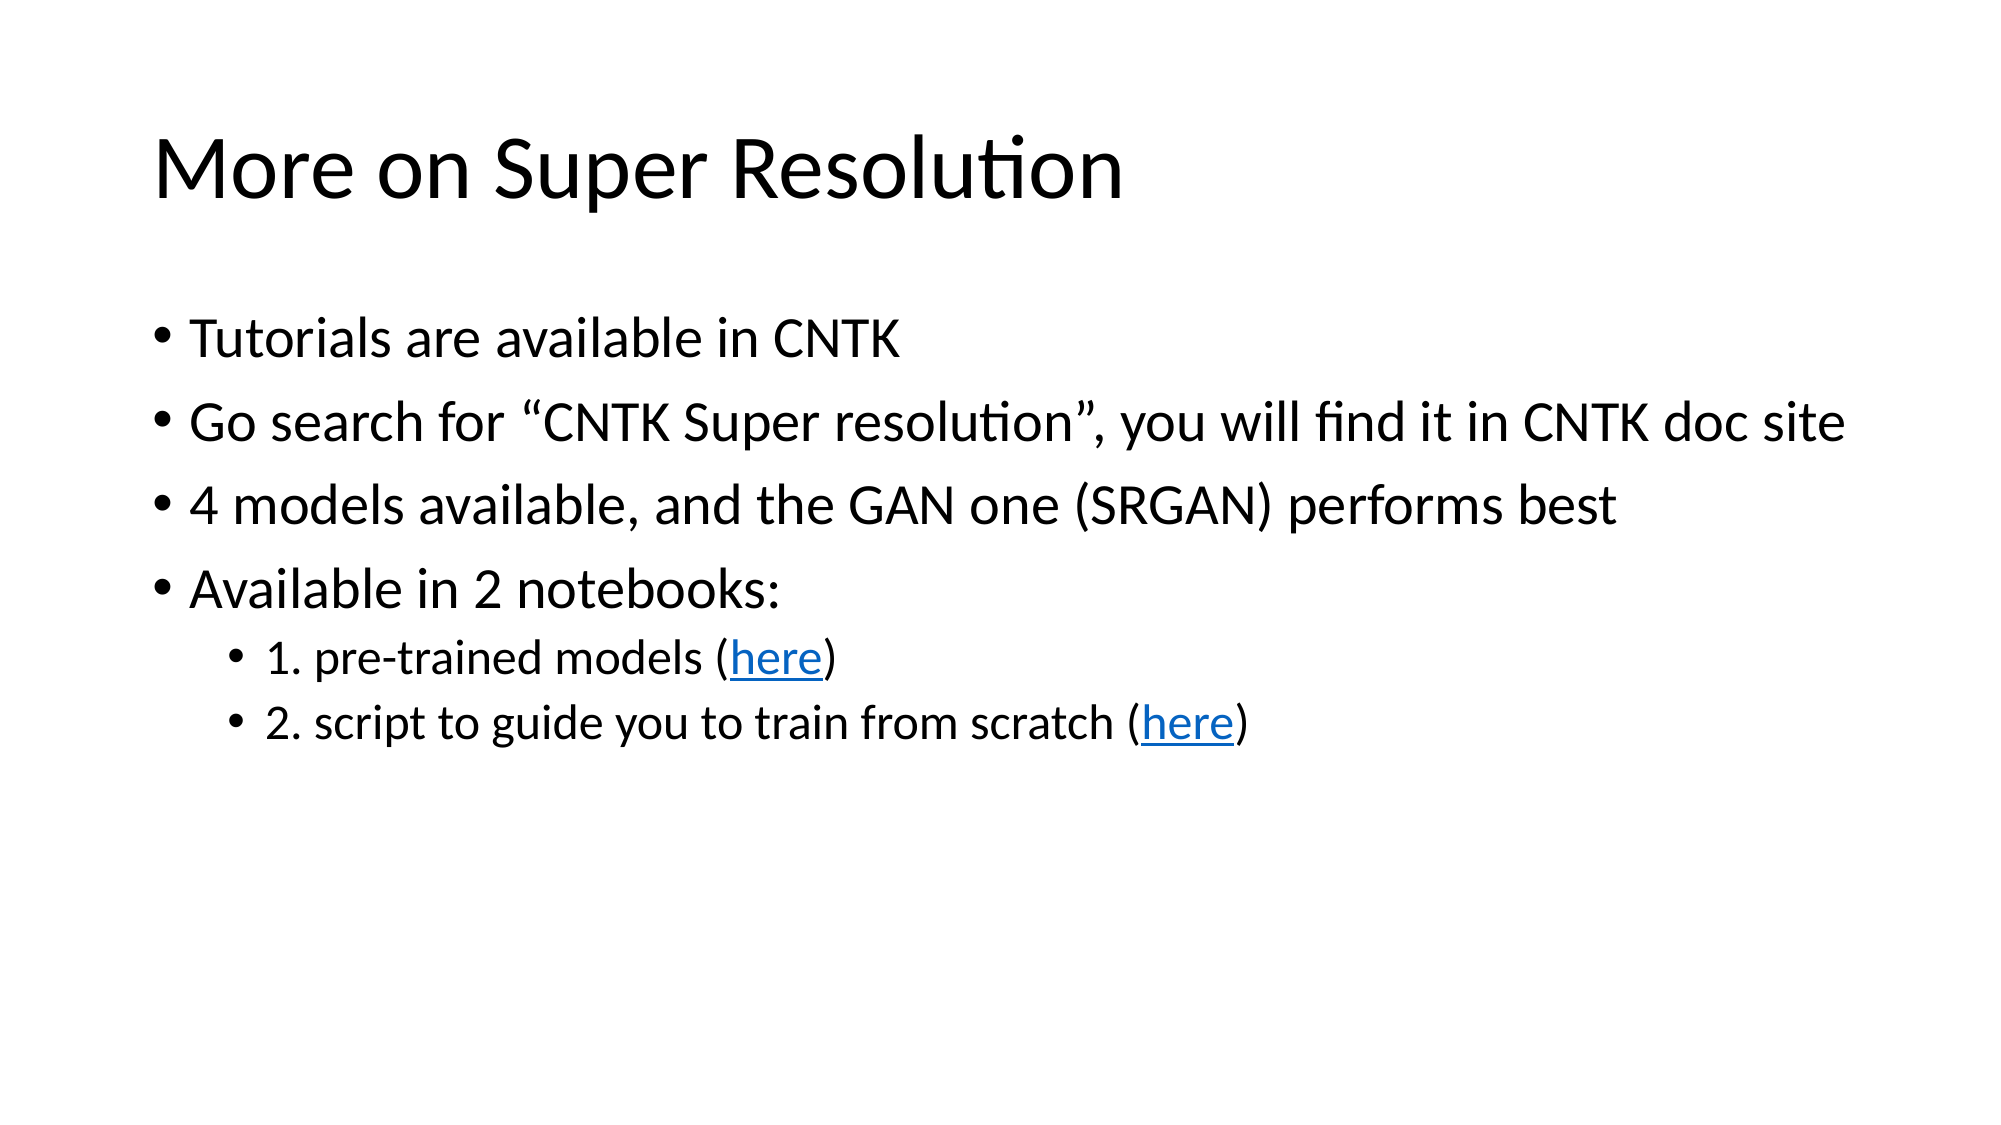

# More on Super Resolution
Tutorials are available in CNTK
Go search for “CNTK Super resolution”, you will find it in CNTK doc site
4 models available, and the GAN one (SRGAN) performs best
Available in 2 notebooks:
1. pre-trained models (here)
2. script to guide you to train from scratch (here)